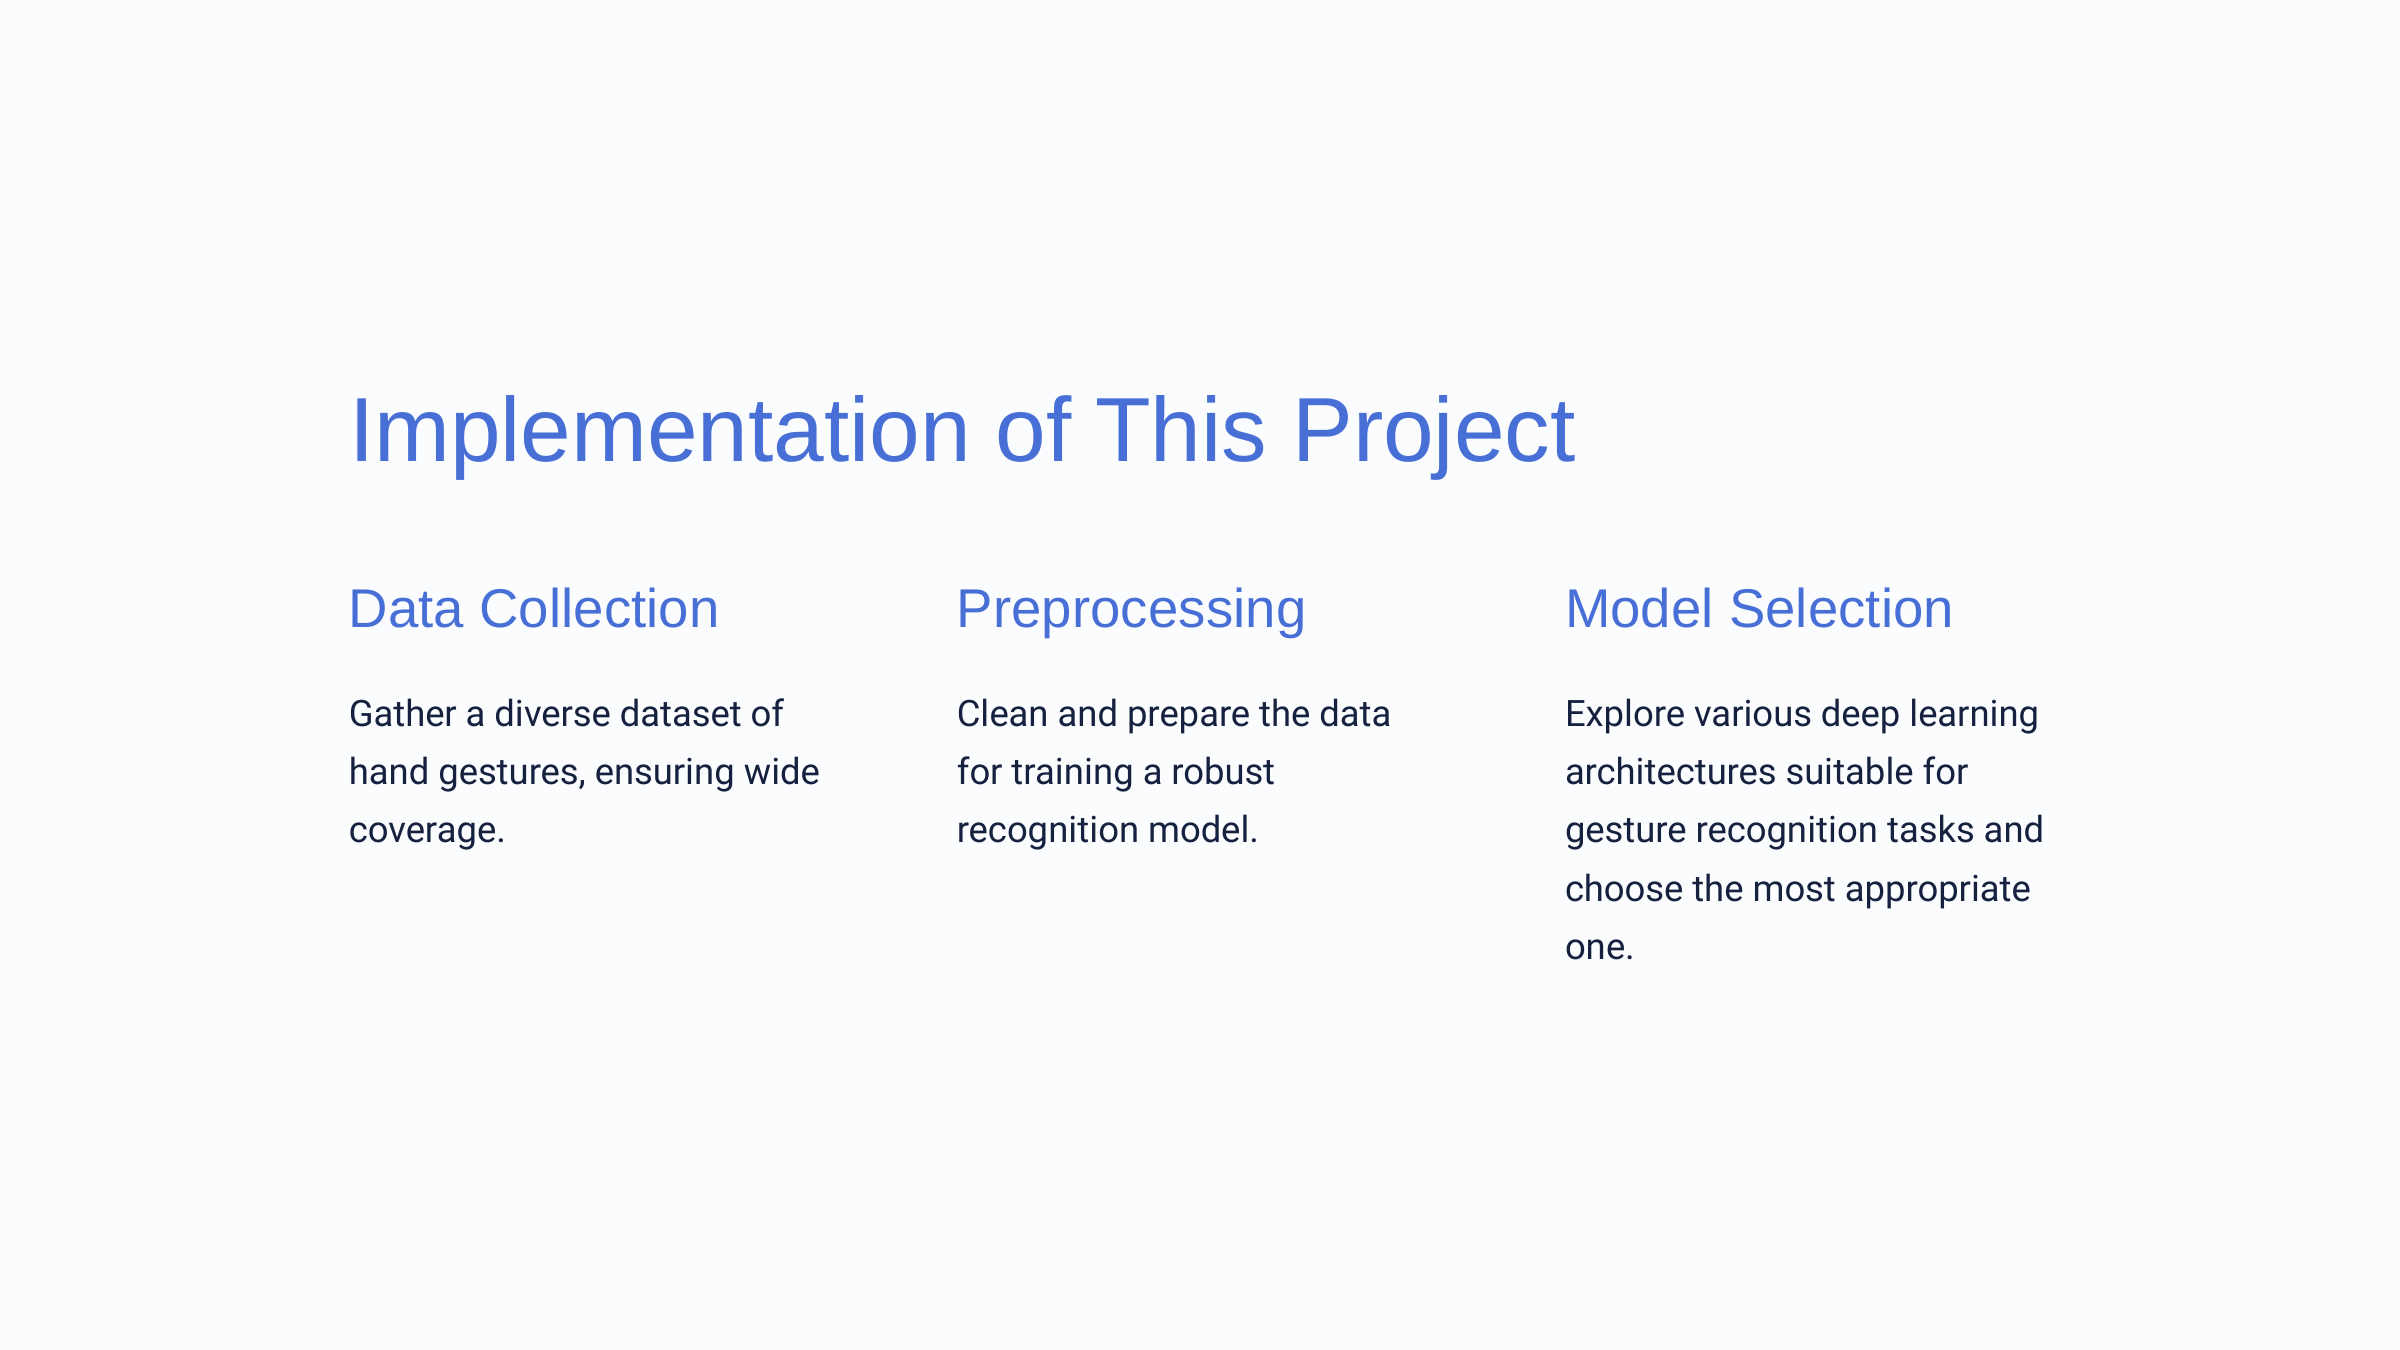

Implementation of This Project
Data Collection
Preprocessing
Model Selection
Gather a diverse dataset of hand gestures, ensuring wide coverage.
Clean and prepare the data for training a robust recognition model.
Explore various deep learning architectures suitable for gesture recognition tasks and choose the most appropriate one.